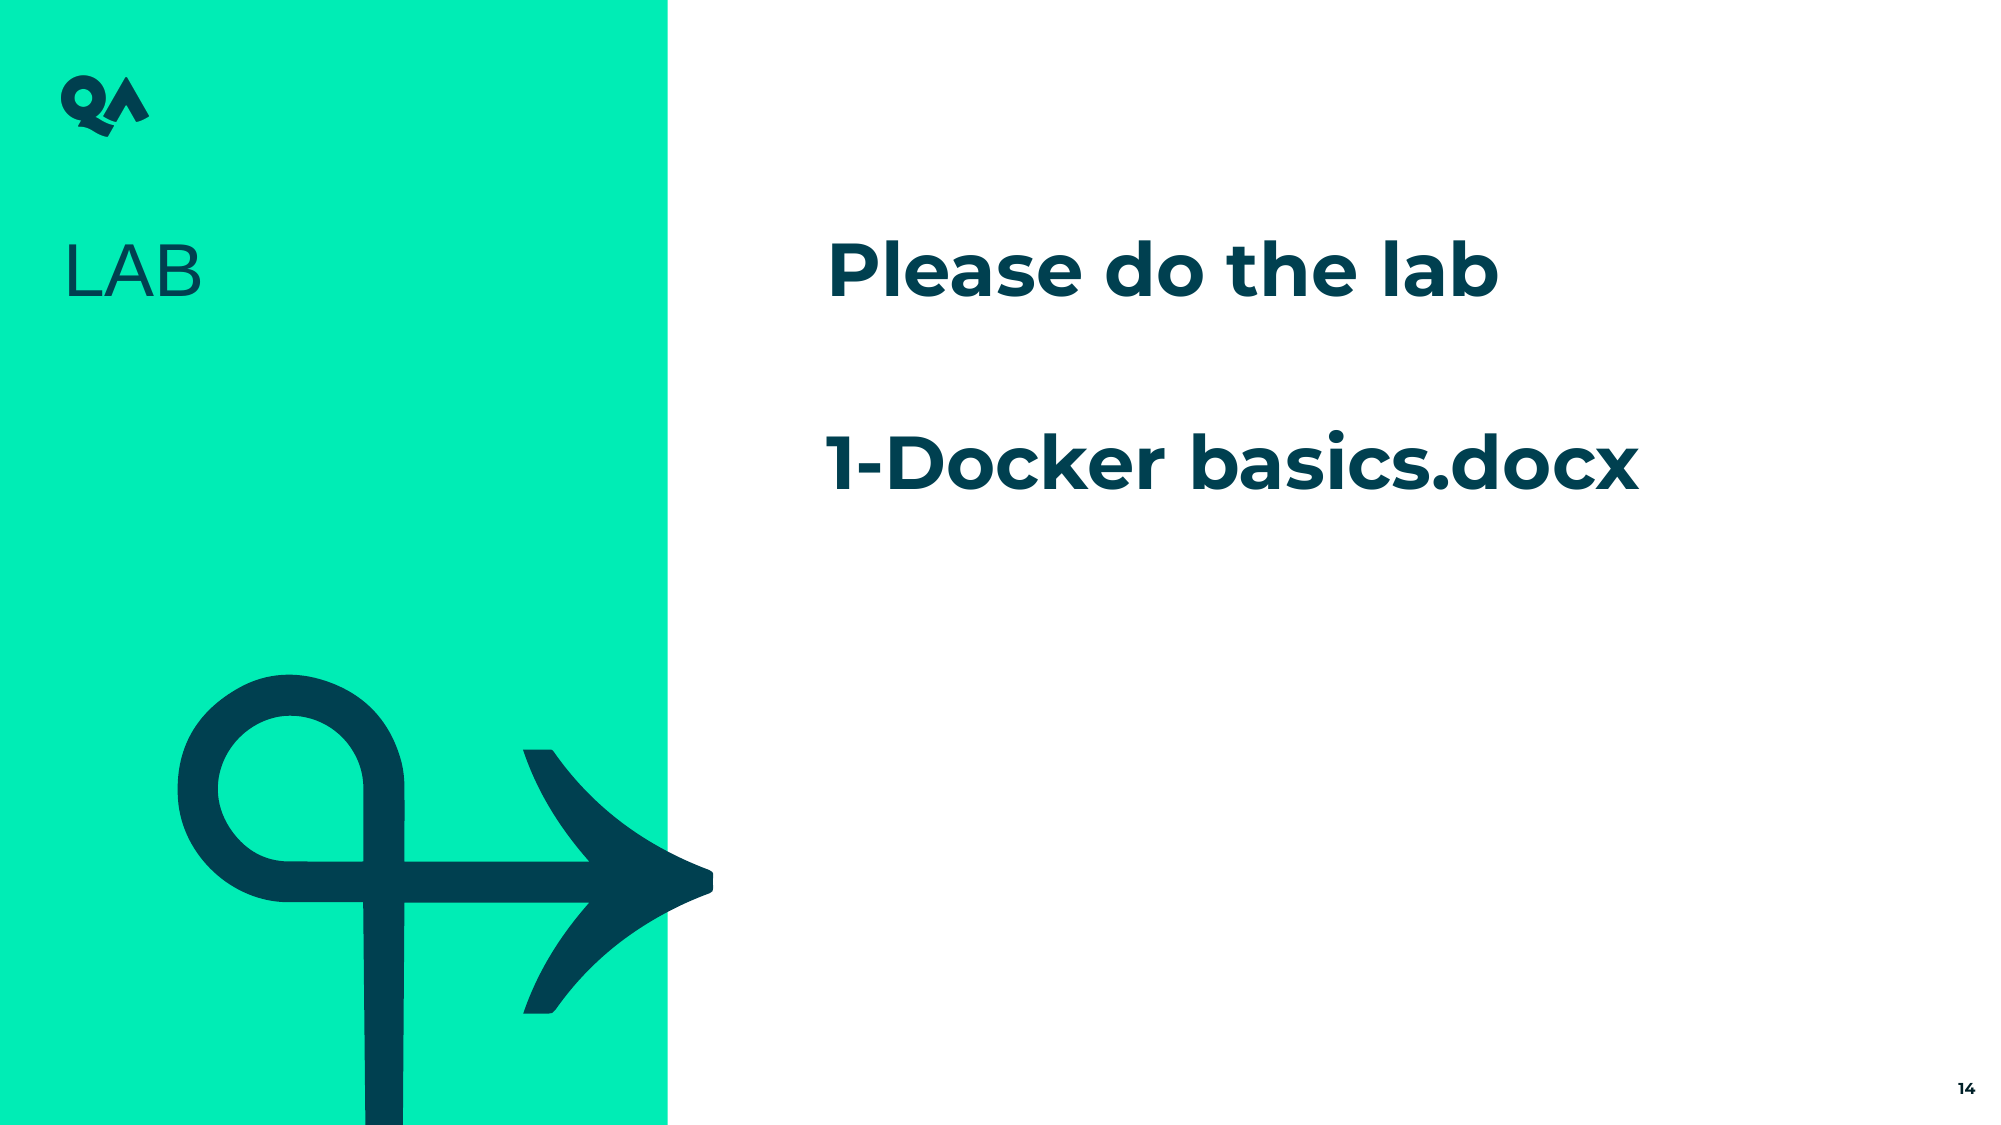

Lab
Please do the lab
1-Docker basics.docx
14